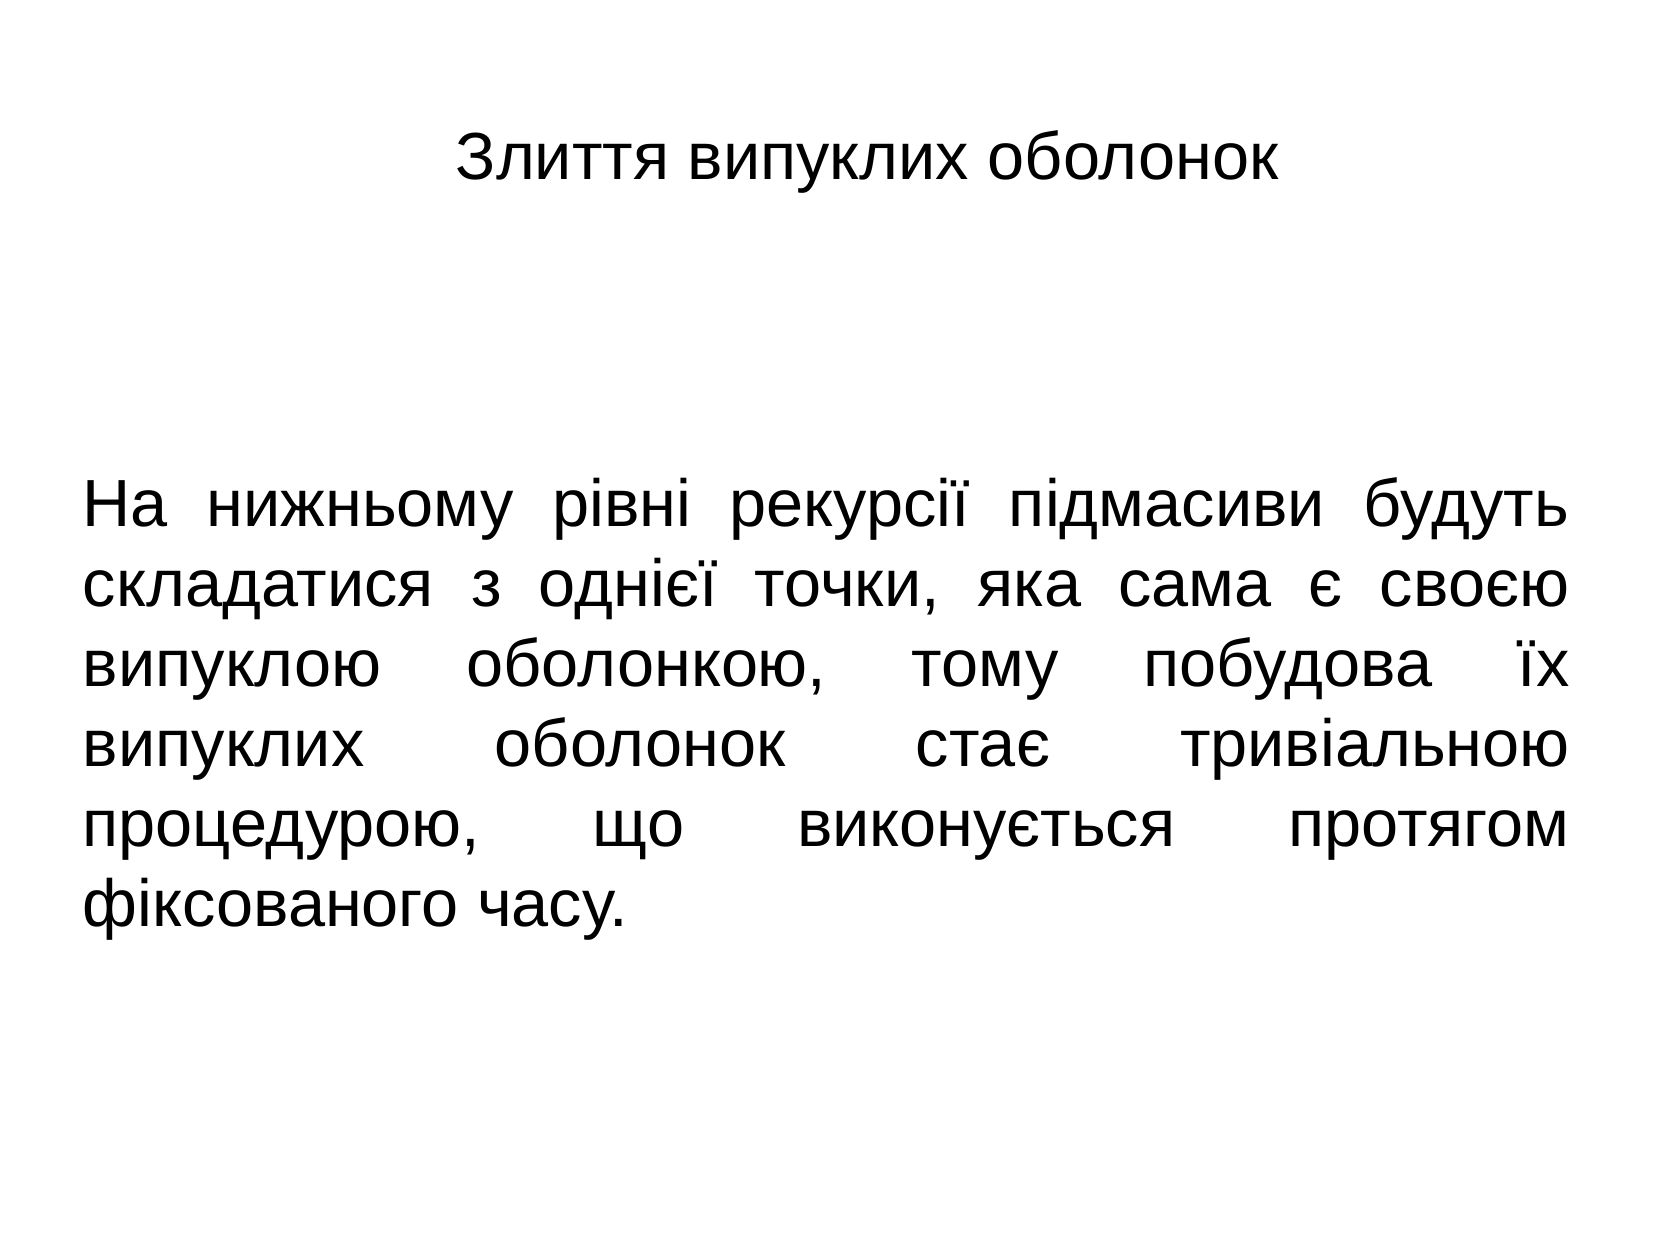

Злиття випуклих оболонок
На нижньому рівні рекурсії підмасиви будуть складатися з однієї точки, яка сама є своєю випуклою оболонкою, тому побудова їх випуклих оболонок стає тривіальною процедурою, що виконується протягом фіксованого часу.